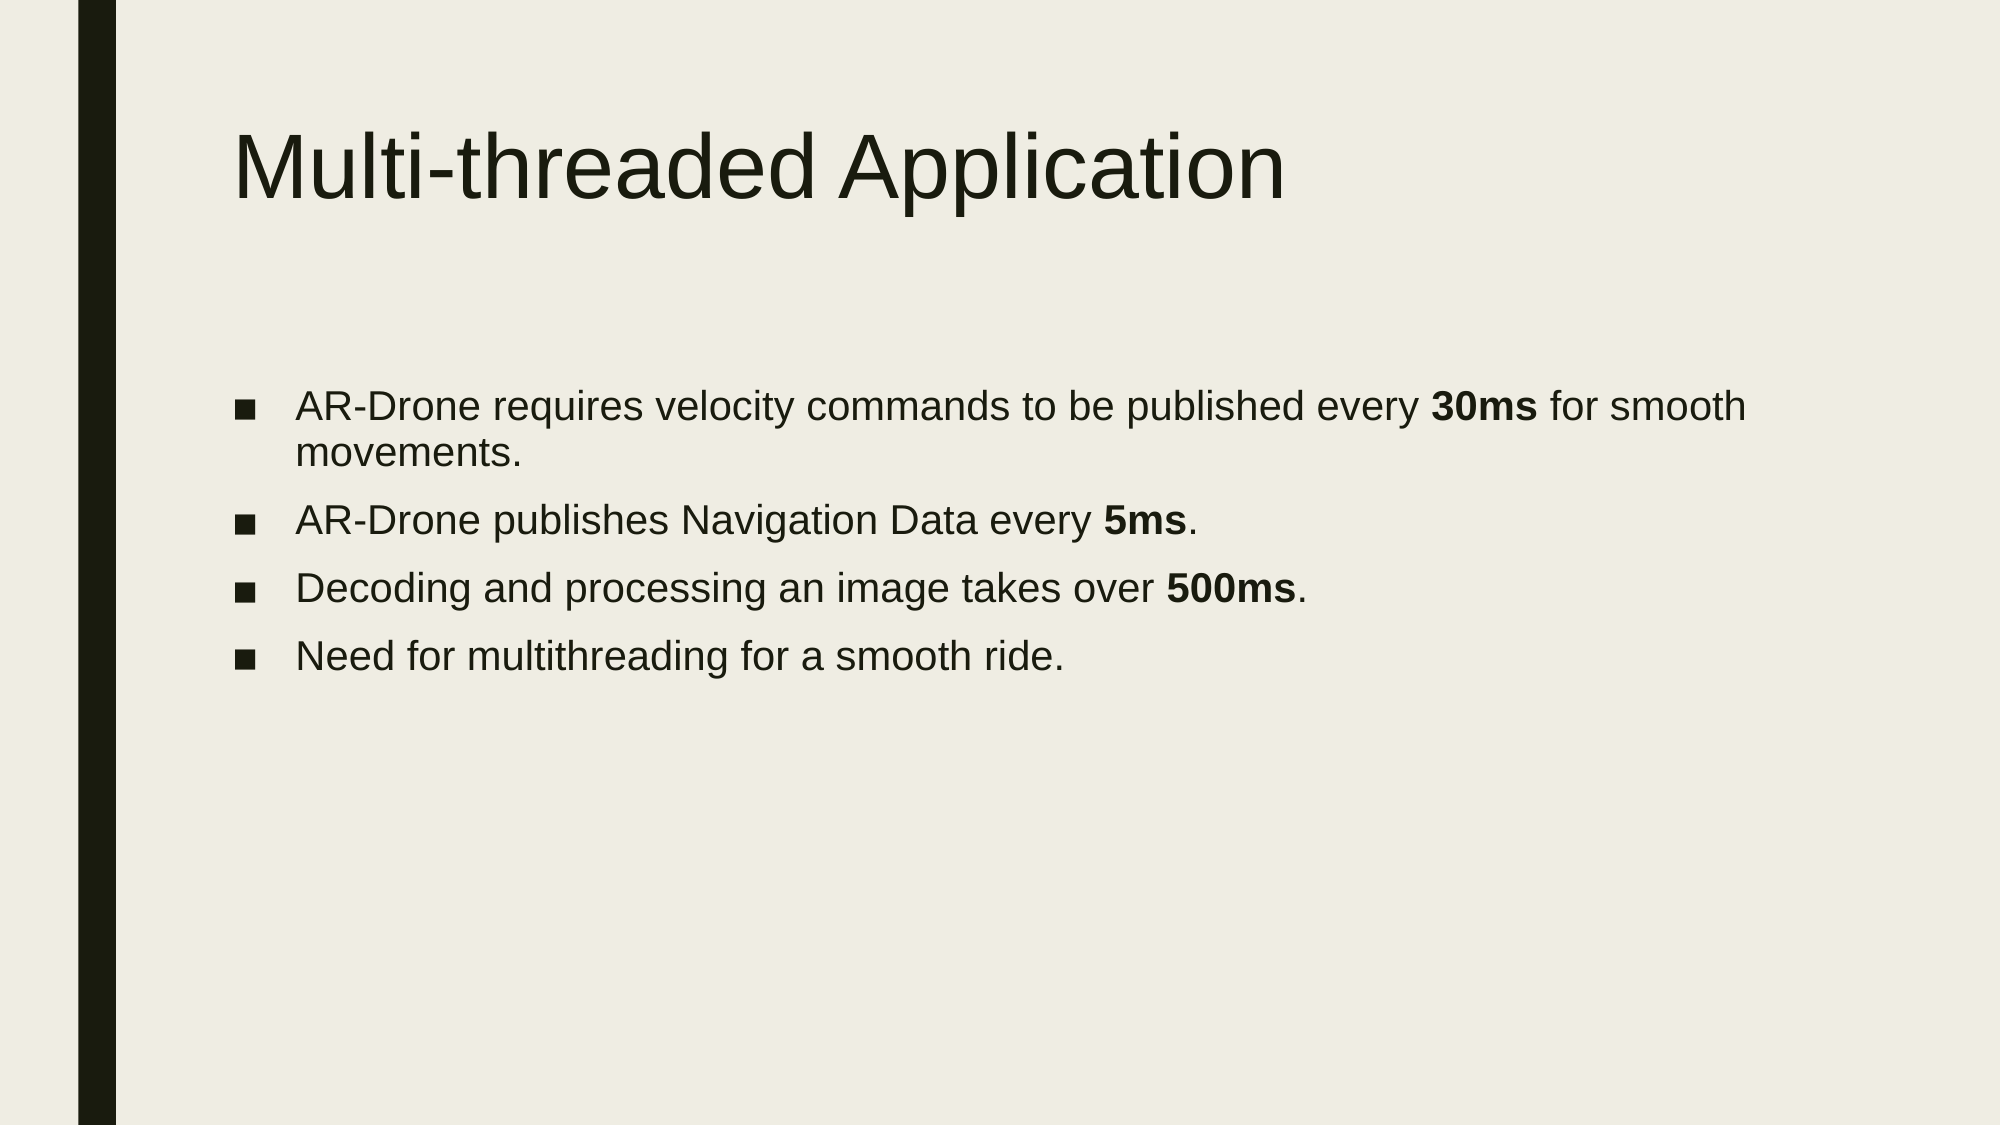

# Multi-threaded Application
AR-Drone requires velocity commands to be published every 30ms for smooth movements.
AR-Drone publishes Navigation Data every 5ms.
Decoding and processing an image takes over 500ms.
Need for multithreading for a smooth ride.